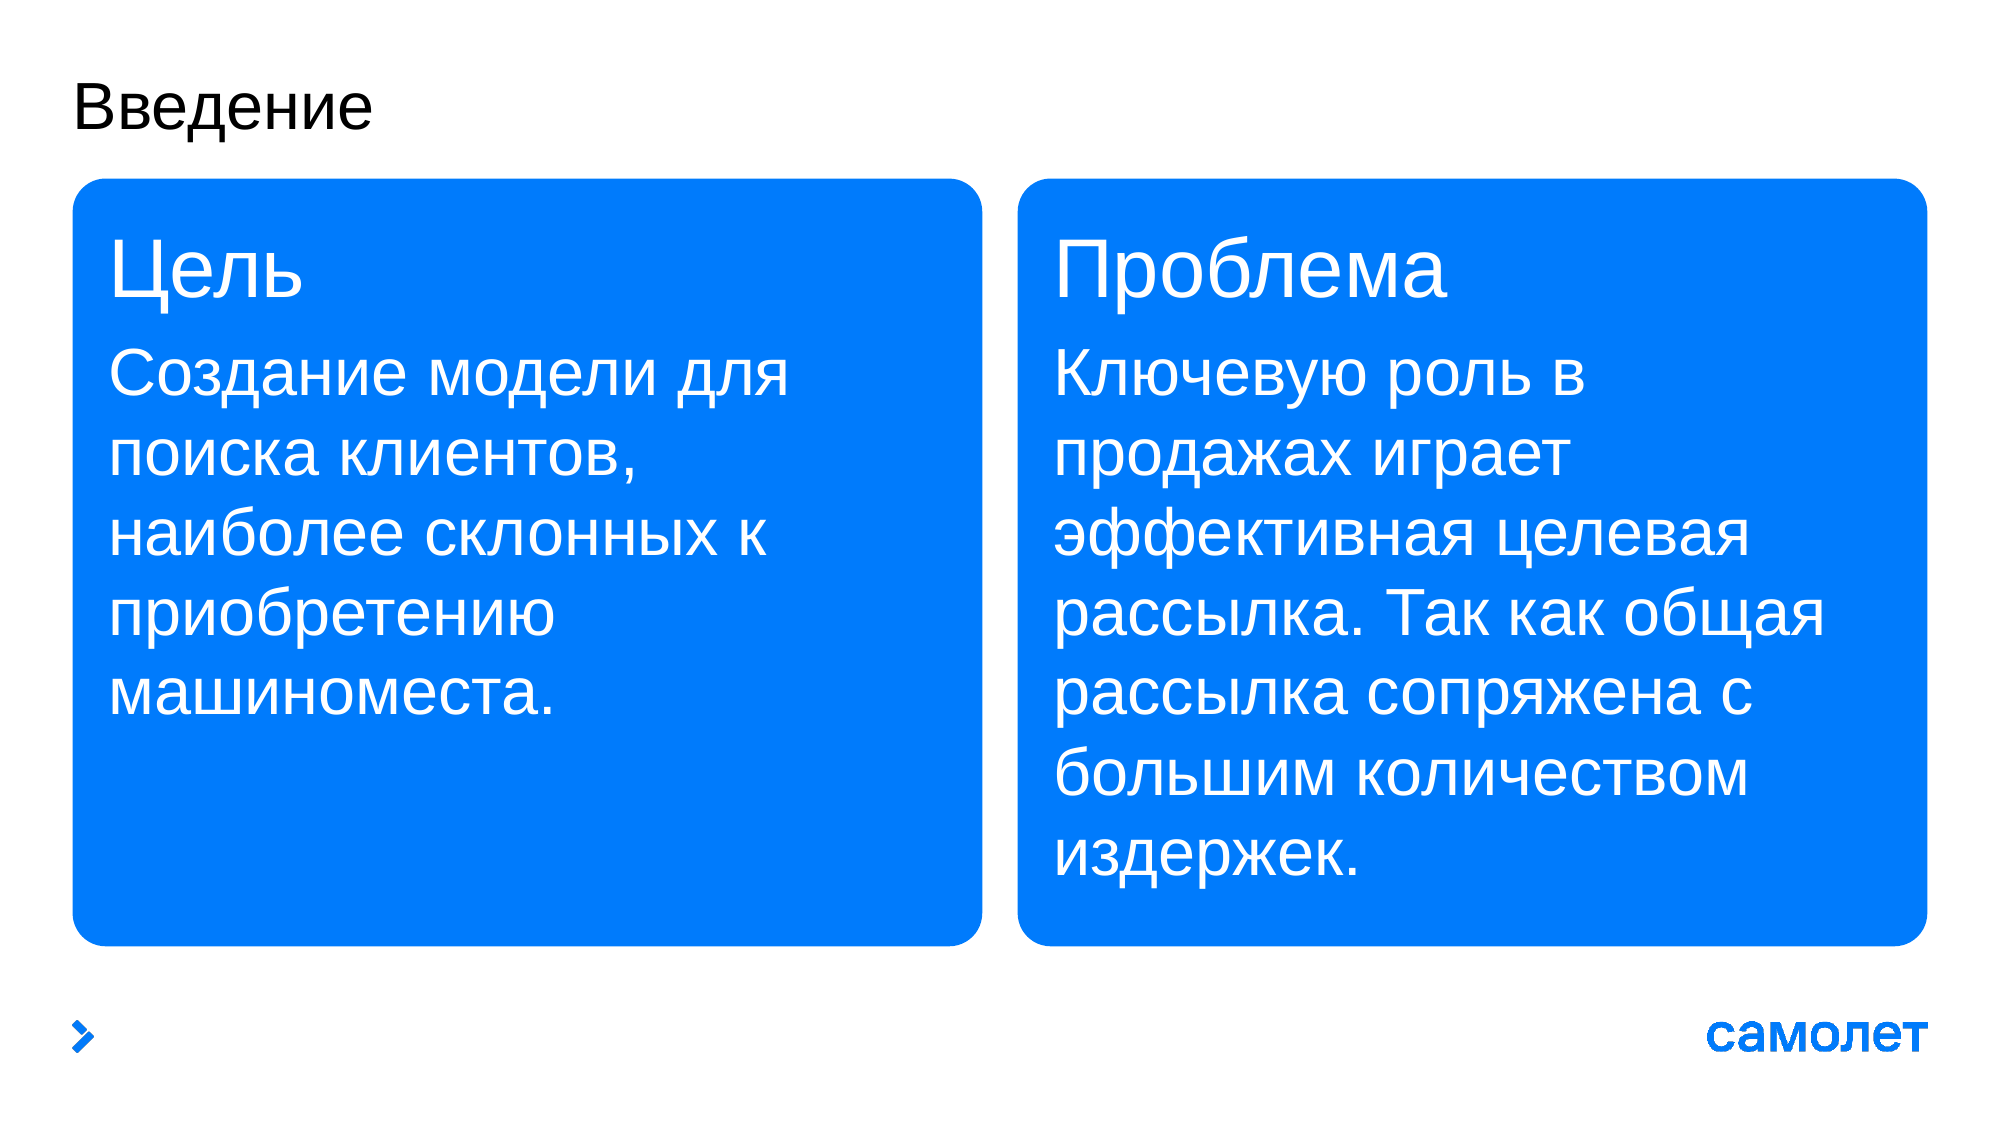

# Введение
Цель
Проблема
Создание модели для поиска клиентов, наиболее склонных к приобретению машиноместа.
Ключевую роль в продажах играет эффективная целевая рассылка. Так как общая рассылка сопряжена с большим количеством издержек.